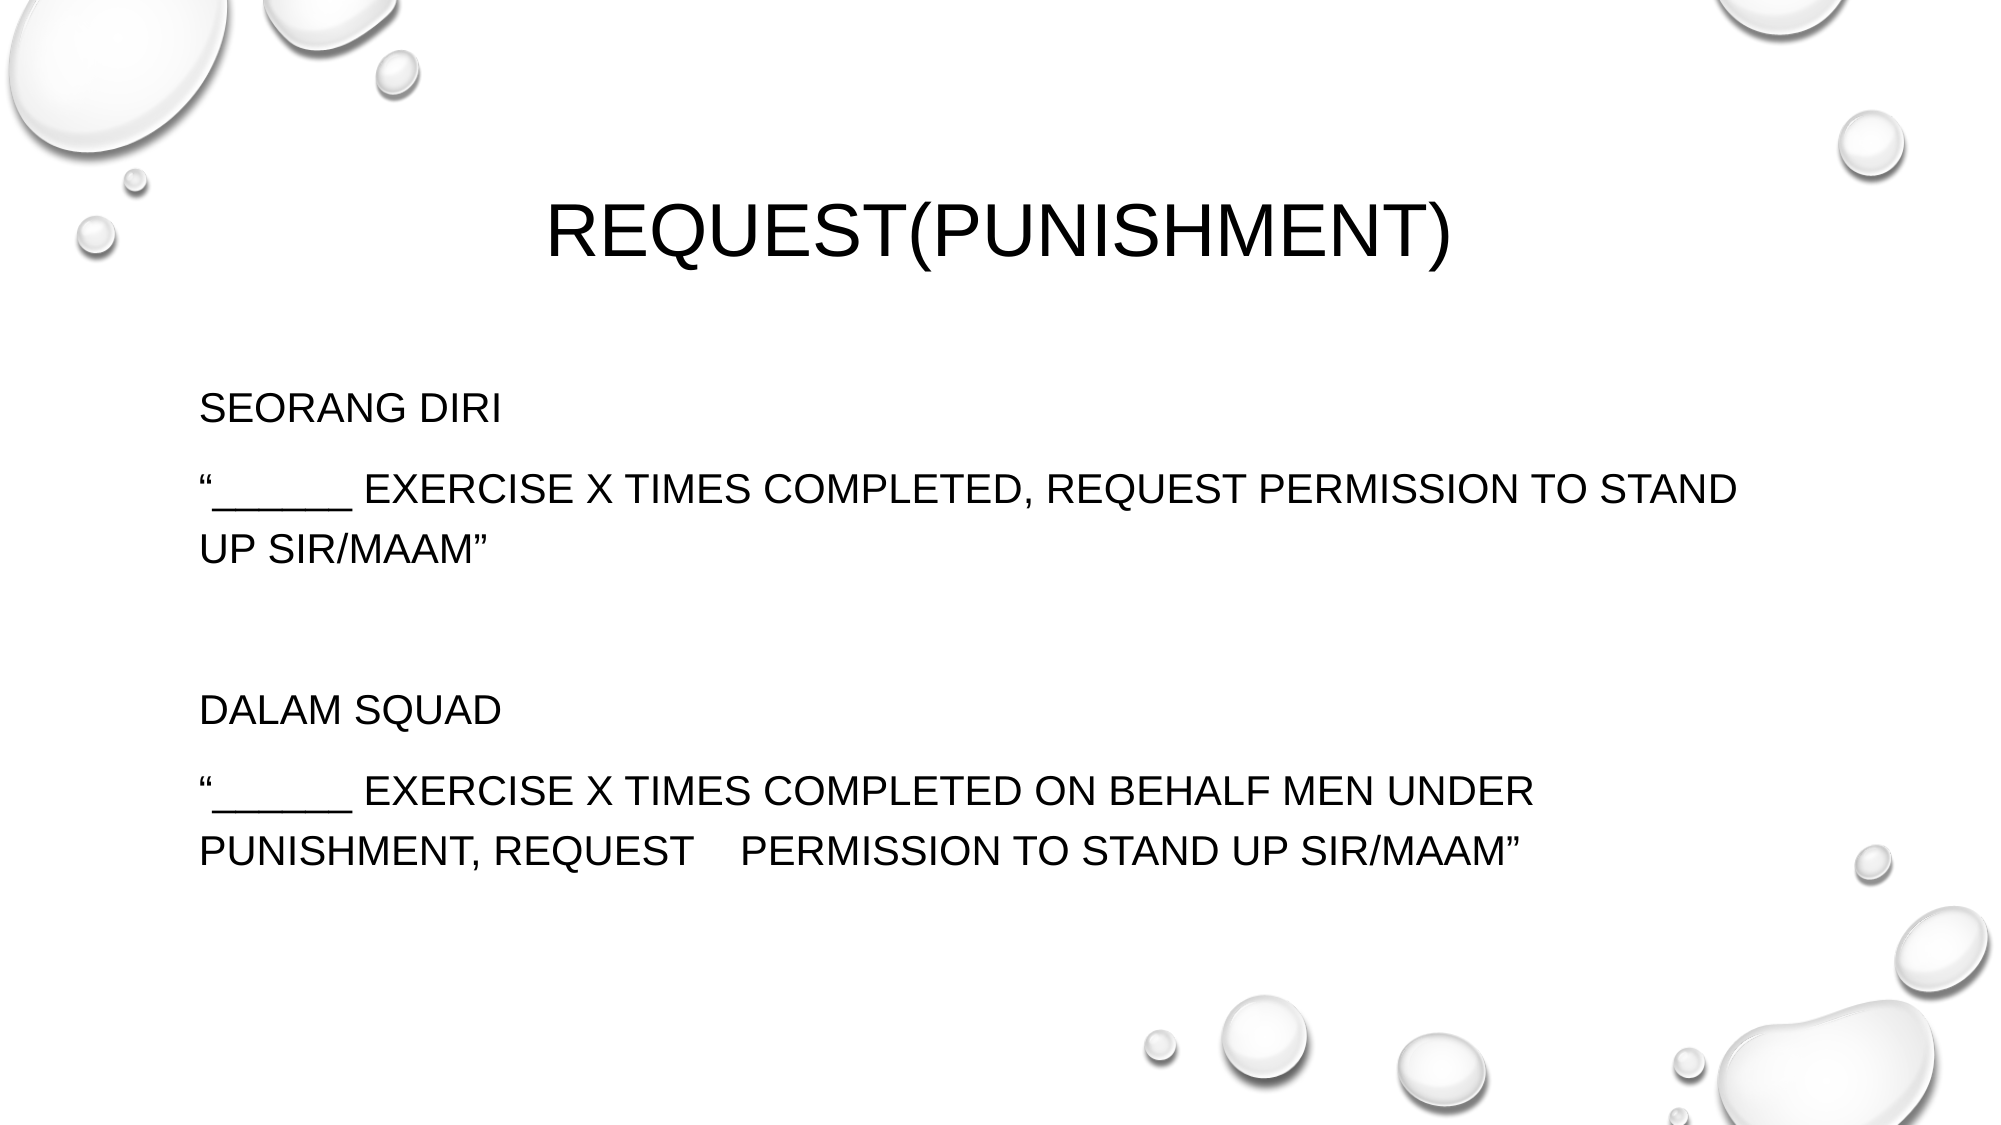

REQUEST(PUNISHMENT)
SEORANG DIRI
“______ EXERCISE X TIMES COMPLETED, REQUEST PERMISSION TO STAND UP SIR/MAAM”

DALAM SQUAD
“______ EXERCISE X TIMES COMPLETED ON BEHALF MEN UNDER PUNISHMENT, REQUEST    PERMISSION TO STAND UP SIR/MAAM”